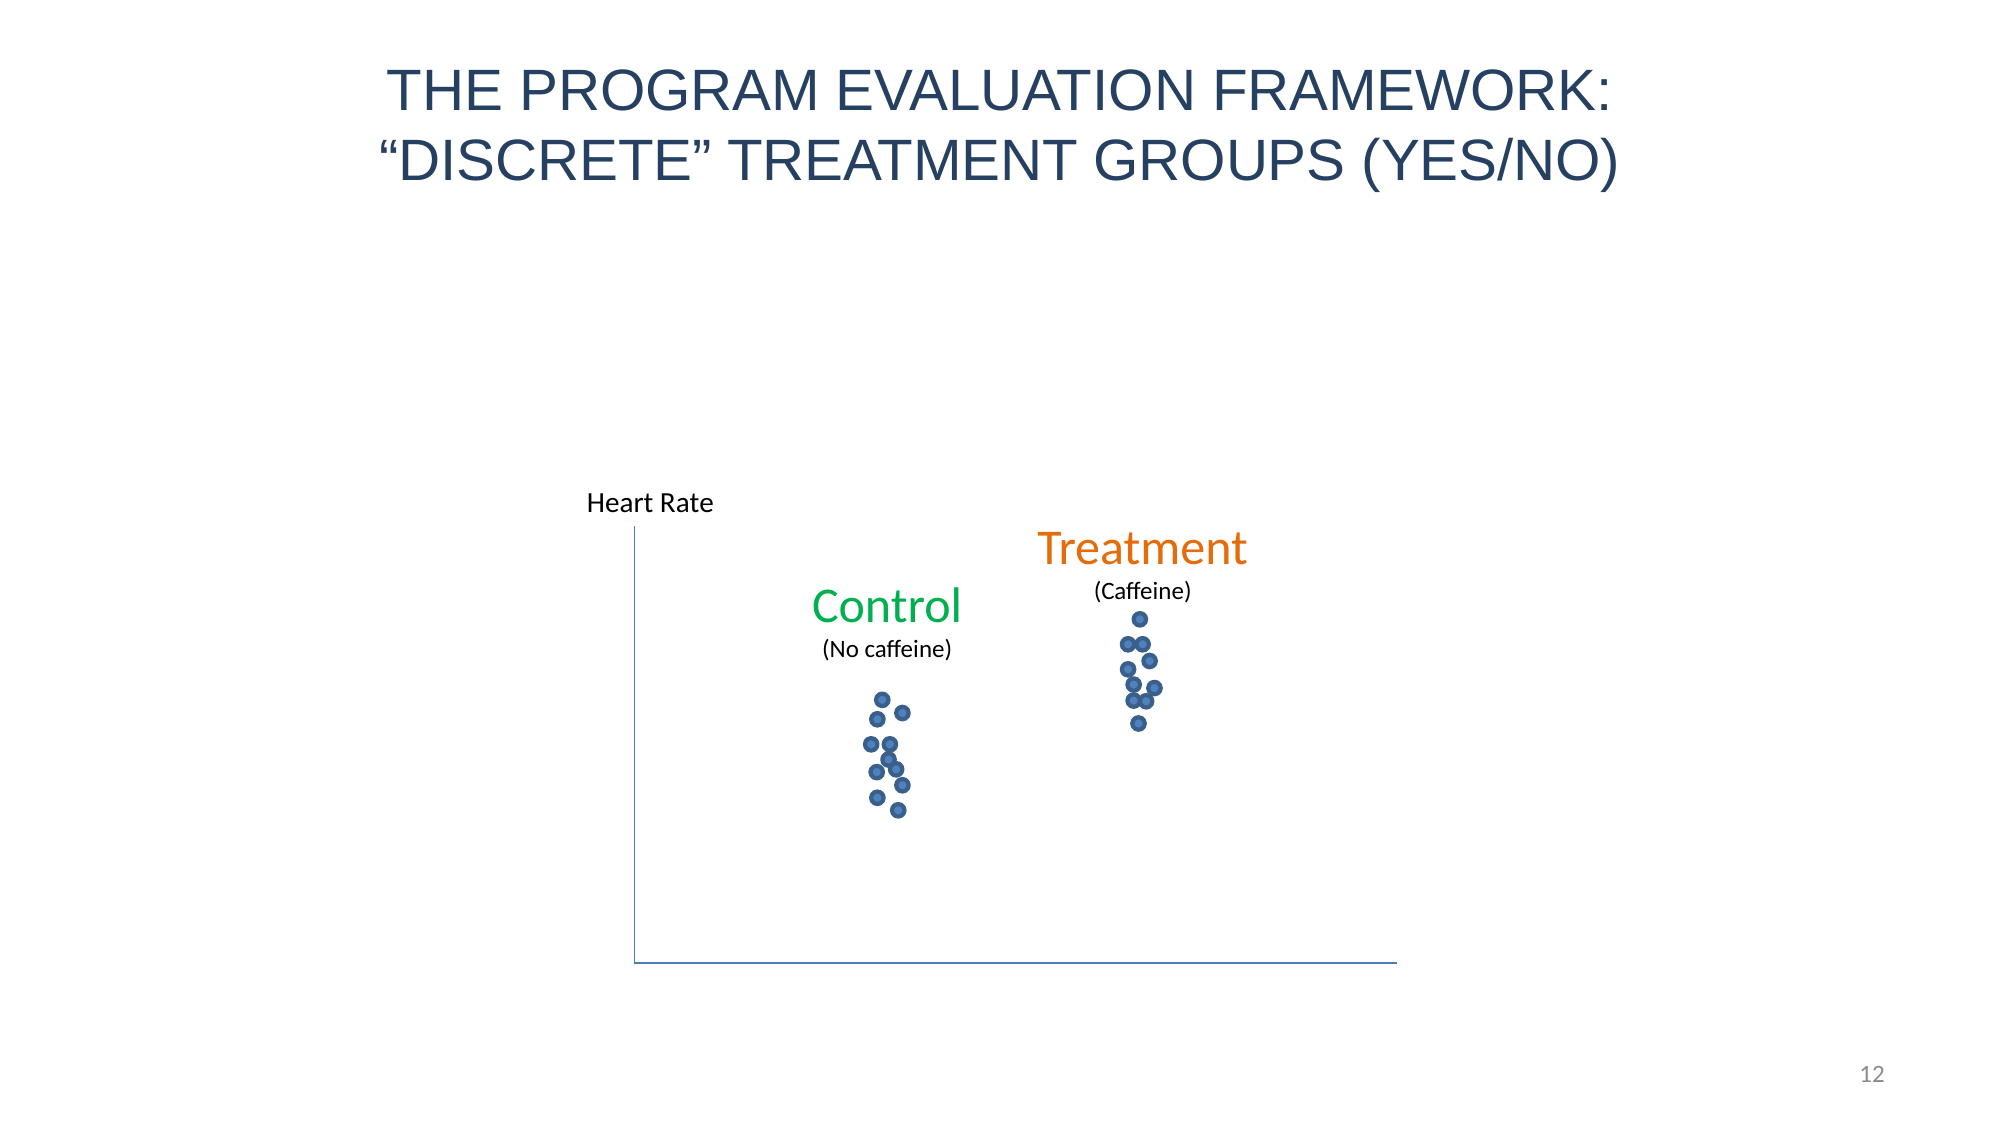

The program evaluation framework:
“Discrete” treatment groups (yes/no)
Heart Rate
Treatment
(Caffeine)
Control
(No caffeine)

12